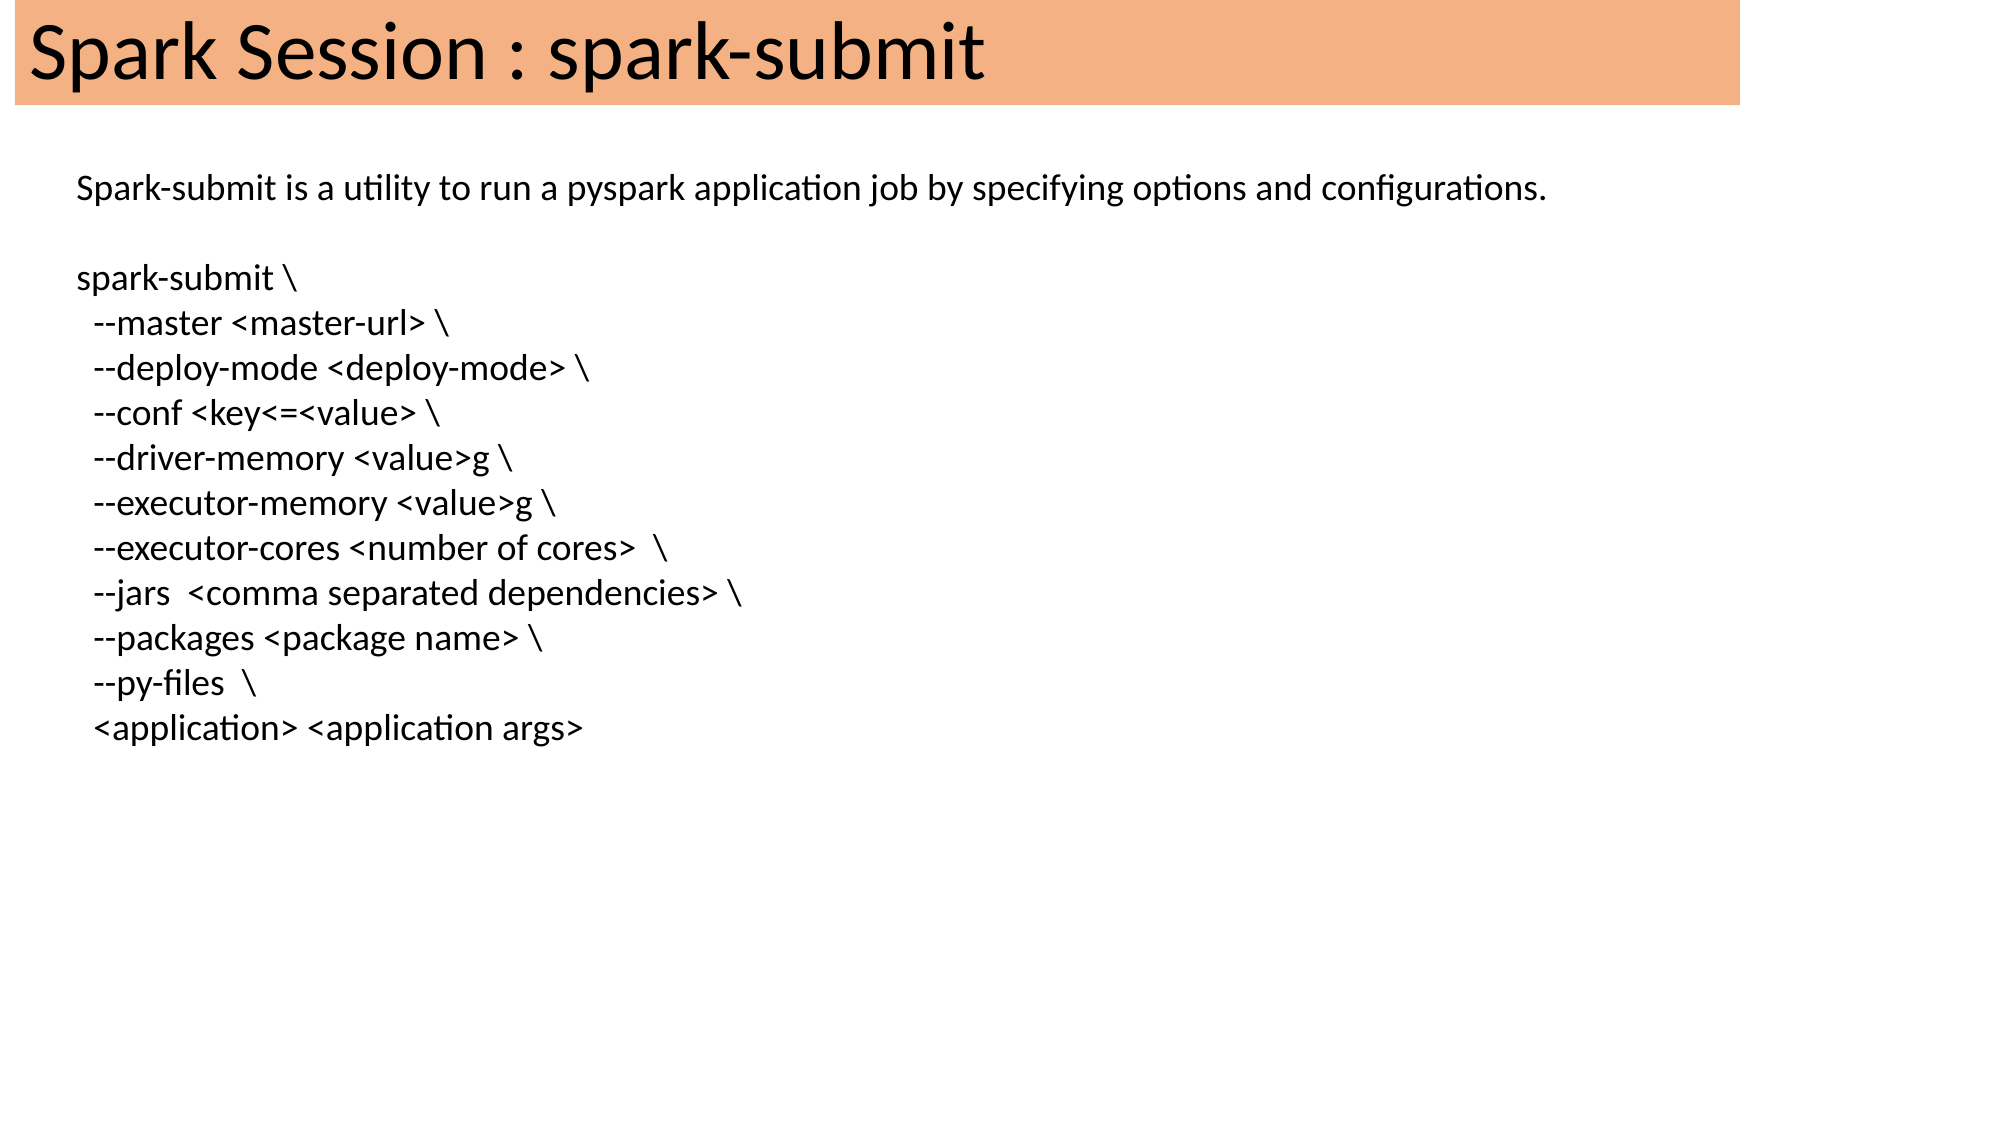

# Spark Session : spark-submit

Spark-submit is a utility to run a pyspark application job by specifying options and configurations.

spark-submit \
  --master <master-url> \
  --deploy-mode <deploy-mode> \
  --conf <key<=<value> \
  --driver-memory <value>g \
  --executor-memory <value>g \
  --executor-cores <number of cores>  \
  --jars  <comma separated dependencies> \
  --packages <package name> \
  --py-files  \
  <application> <application args>